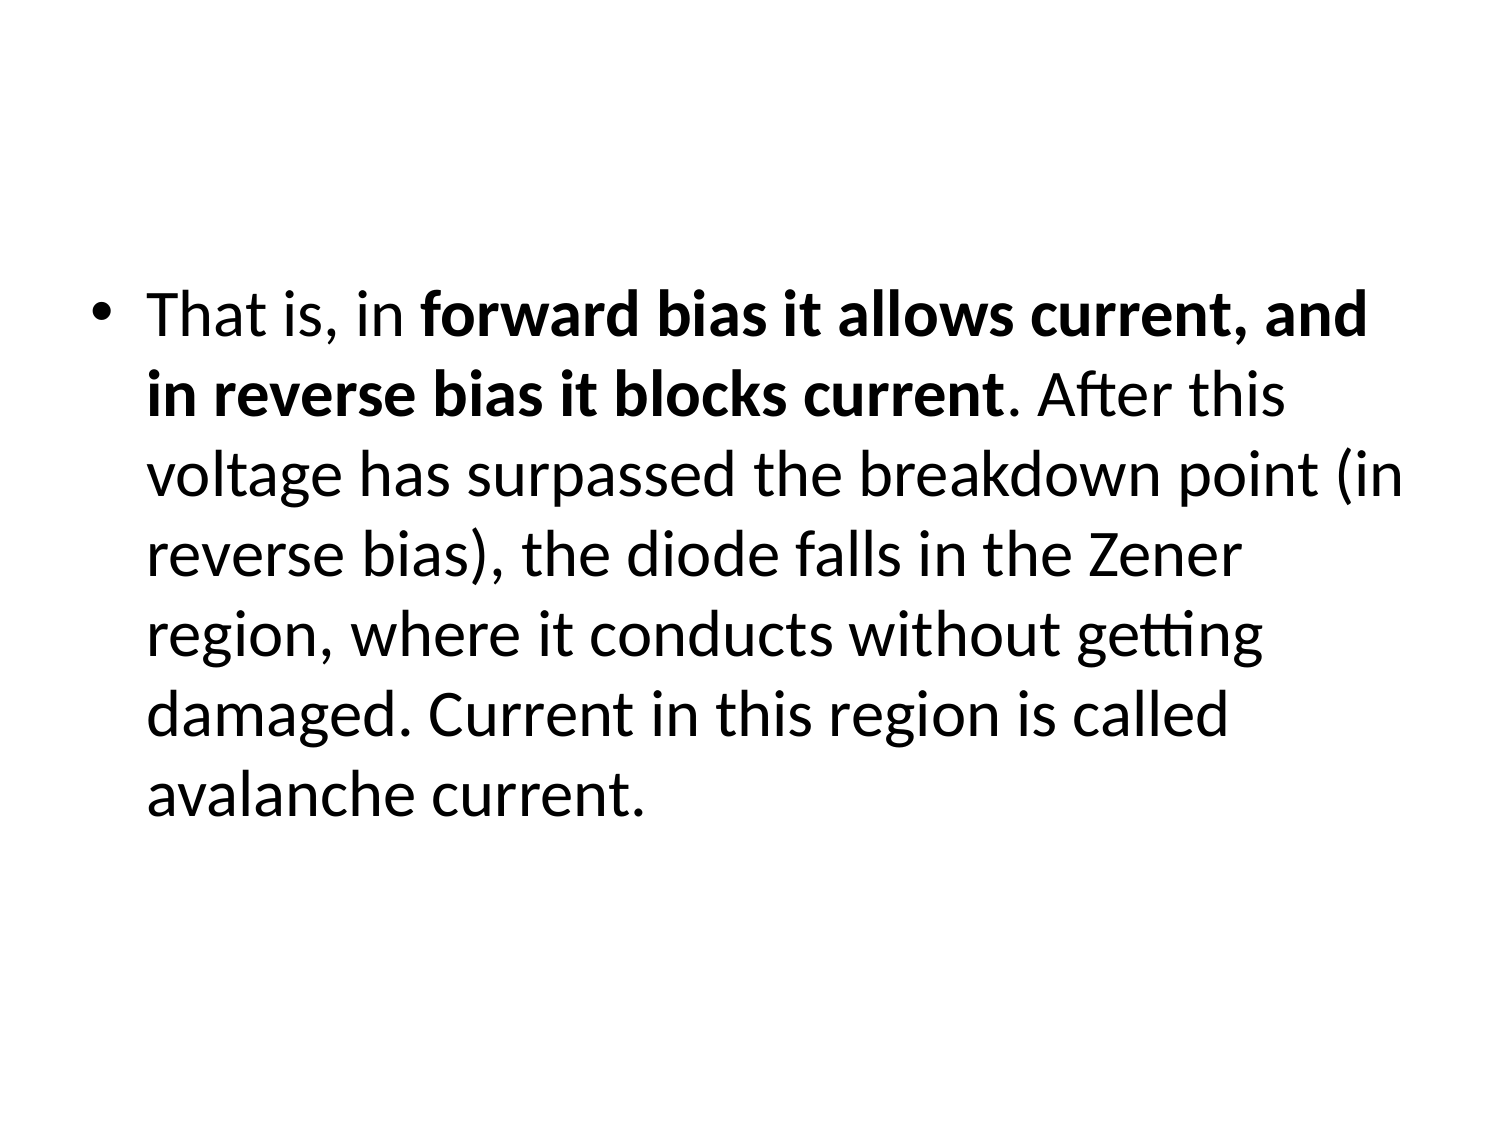

That is, in forward bias it allows current, and in reverse bias it blocks current. After this voltage has surpassed the breakdown point (in reverse bias), the diode falls in the Zener region, where it conducts without getting damaged. Current in this region is called avalanche current.